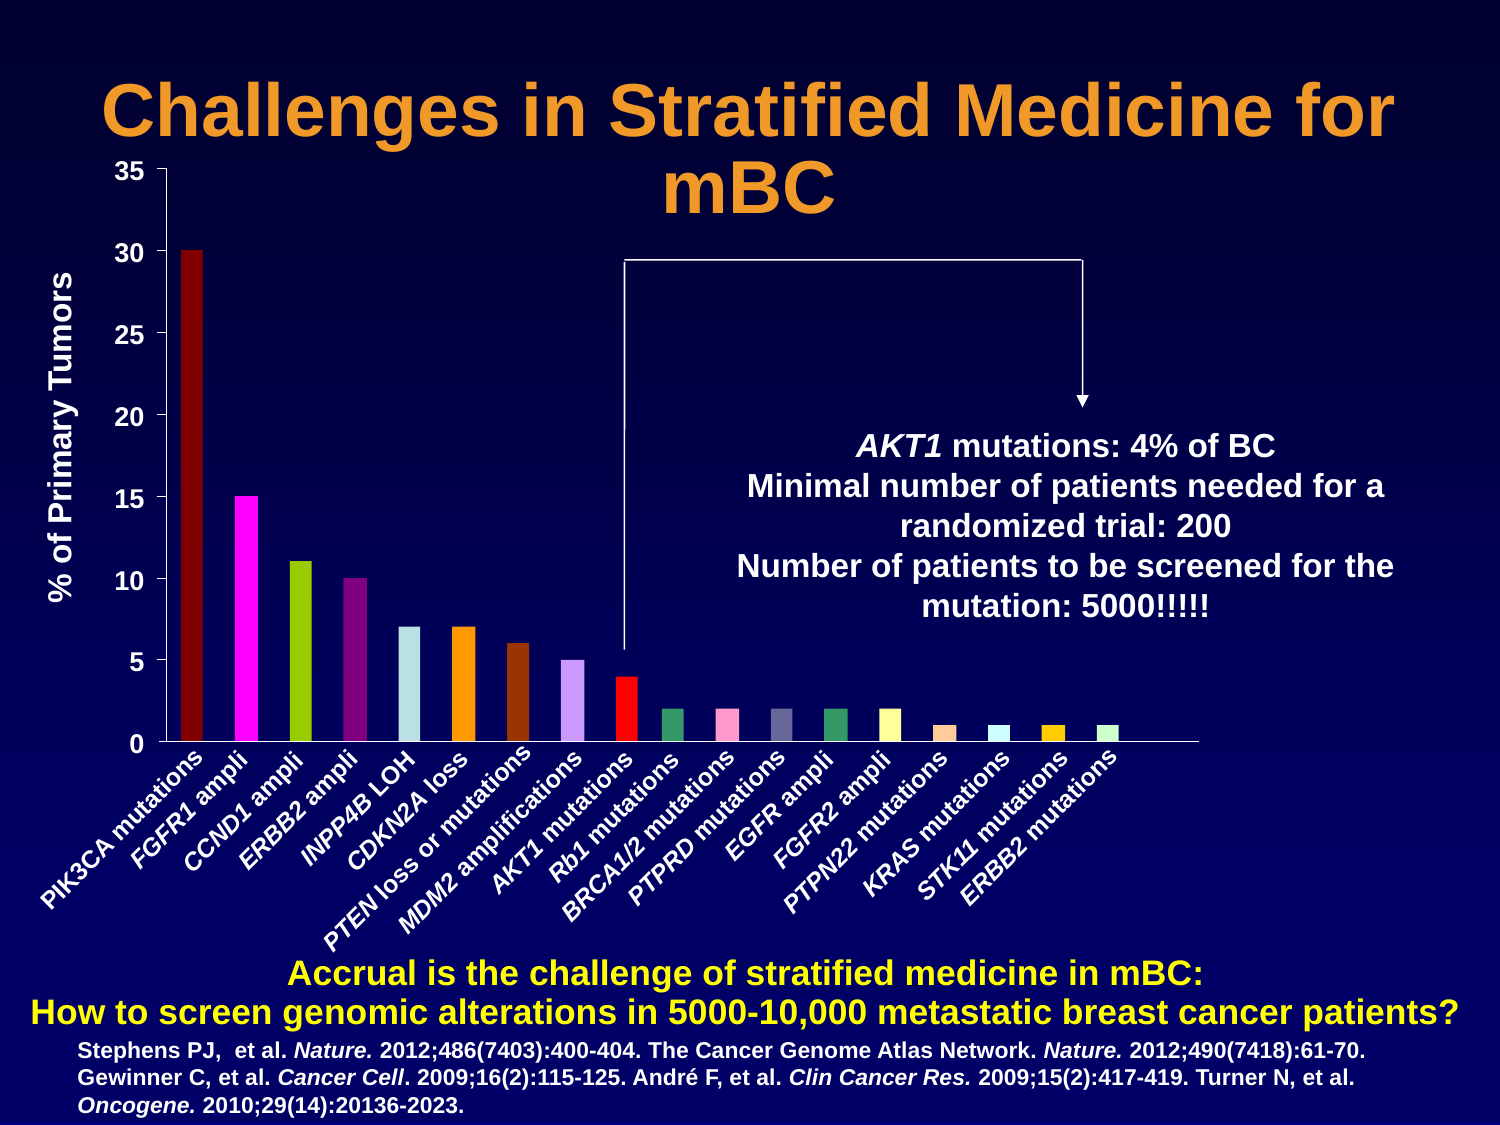

Challenges in Stratified Medicine for mBC
35

30

25

20
% of Primary Tumors

AKT1 mutations: 4% of BC
Minimal number of patients needed for a randomized trial: 200
Number of patients to be screened for the mutation: 5000!!!!!
15

10

5

0

EGFR ampli
INPP4B LOH
FGFR1 ampli
ERBB2 ampli
FGFR2 ampli
CDKN2A loss
CCND1 ampli
Rb1 mutations
AKT1 mutations
KRAS mutations
STK11 mutations
ERBB2 mutations
PTPRD mutations
PIK3CA mutations
PTPN22 mutations
BRCA1/2 mutations
MDM2 amplifications
PTEN loss or mutations
Accrual is the challenge of stratified medicine in mBC:
How to screen genomic alterations in 5000-10,000 metastatic breast cancer patients?
Stephens PJ,  et al. Nature. 2012;486(7403):400-404. The Cancer Genome Atlas Network. Nature. 2012;490(7418):61-70. Gewinner C, et al. Cancer Cell. 2009;16(2):115-125. André F, et al. Clin Cancer Res. 2009;15(2):417-419. Turner N, et al. Oncogene. 2010;29(14):20136-2023.